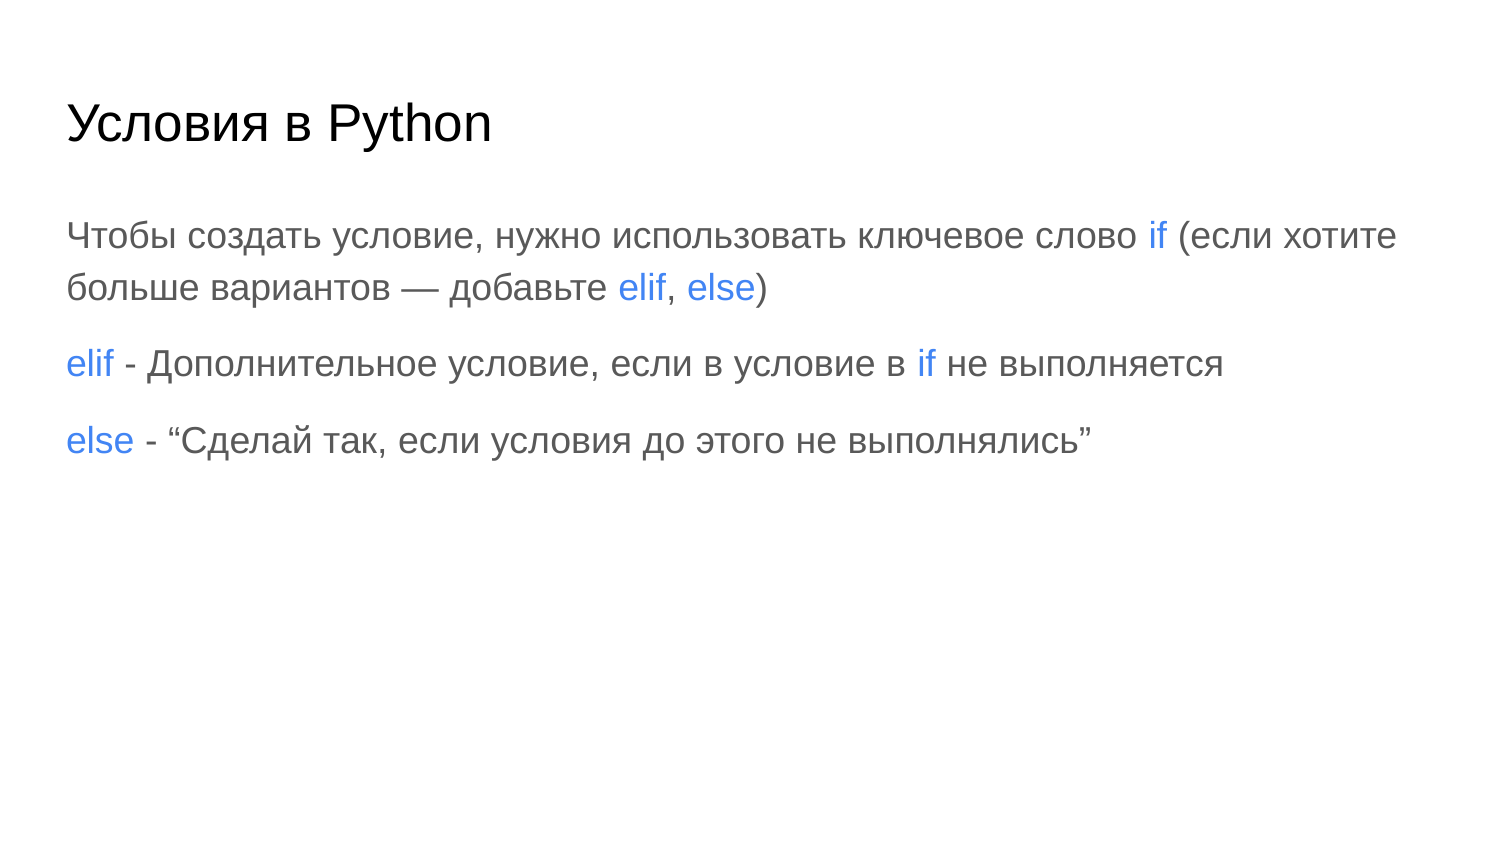

# Условия в Python
Чтобы создать условие, нужно использовать ключевое слово if (если хотите больше вариантов — добавьте elif, else)
elif - Дополнительное условие, если в условие в if не выполняется
else - “Сделай так, если условия до этого не выполнялись”